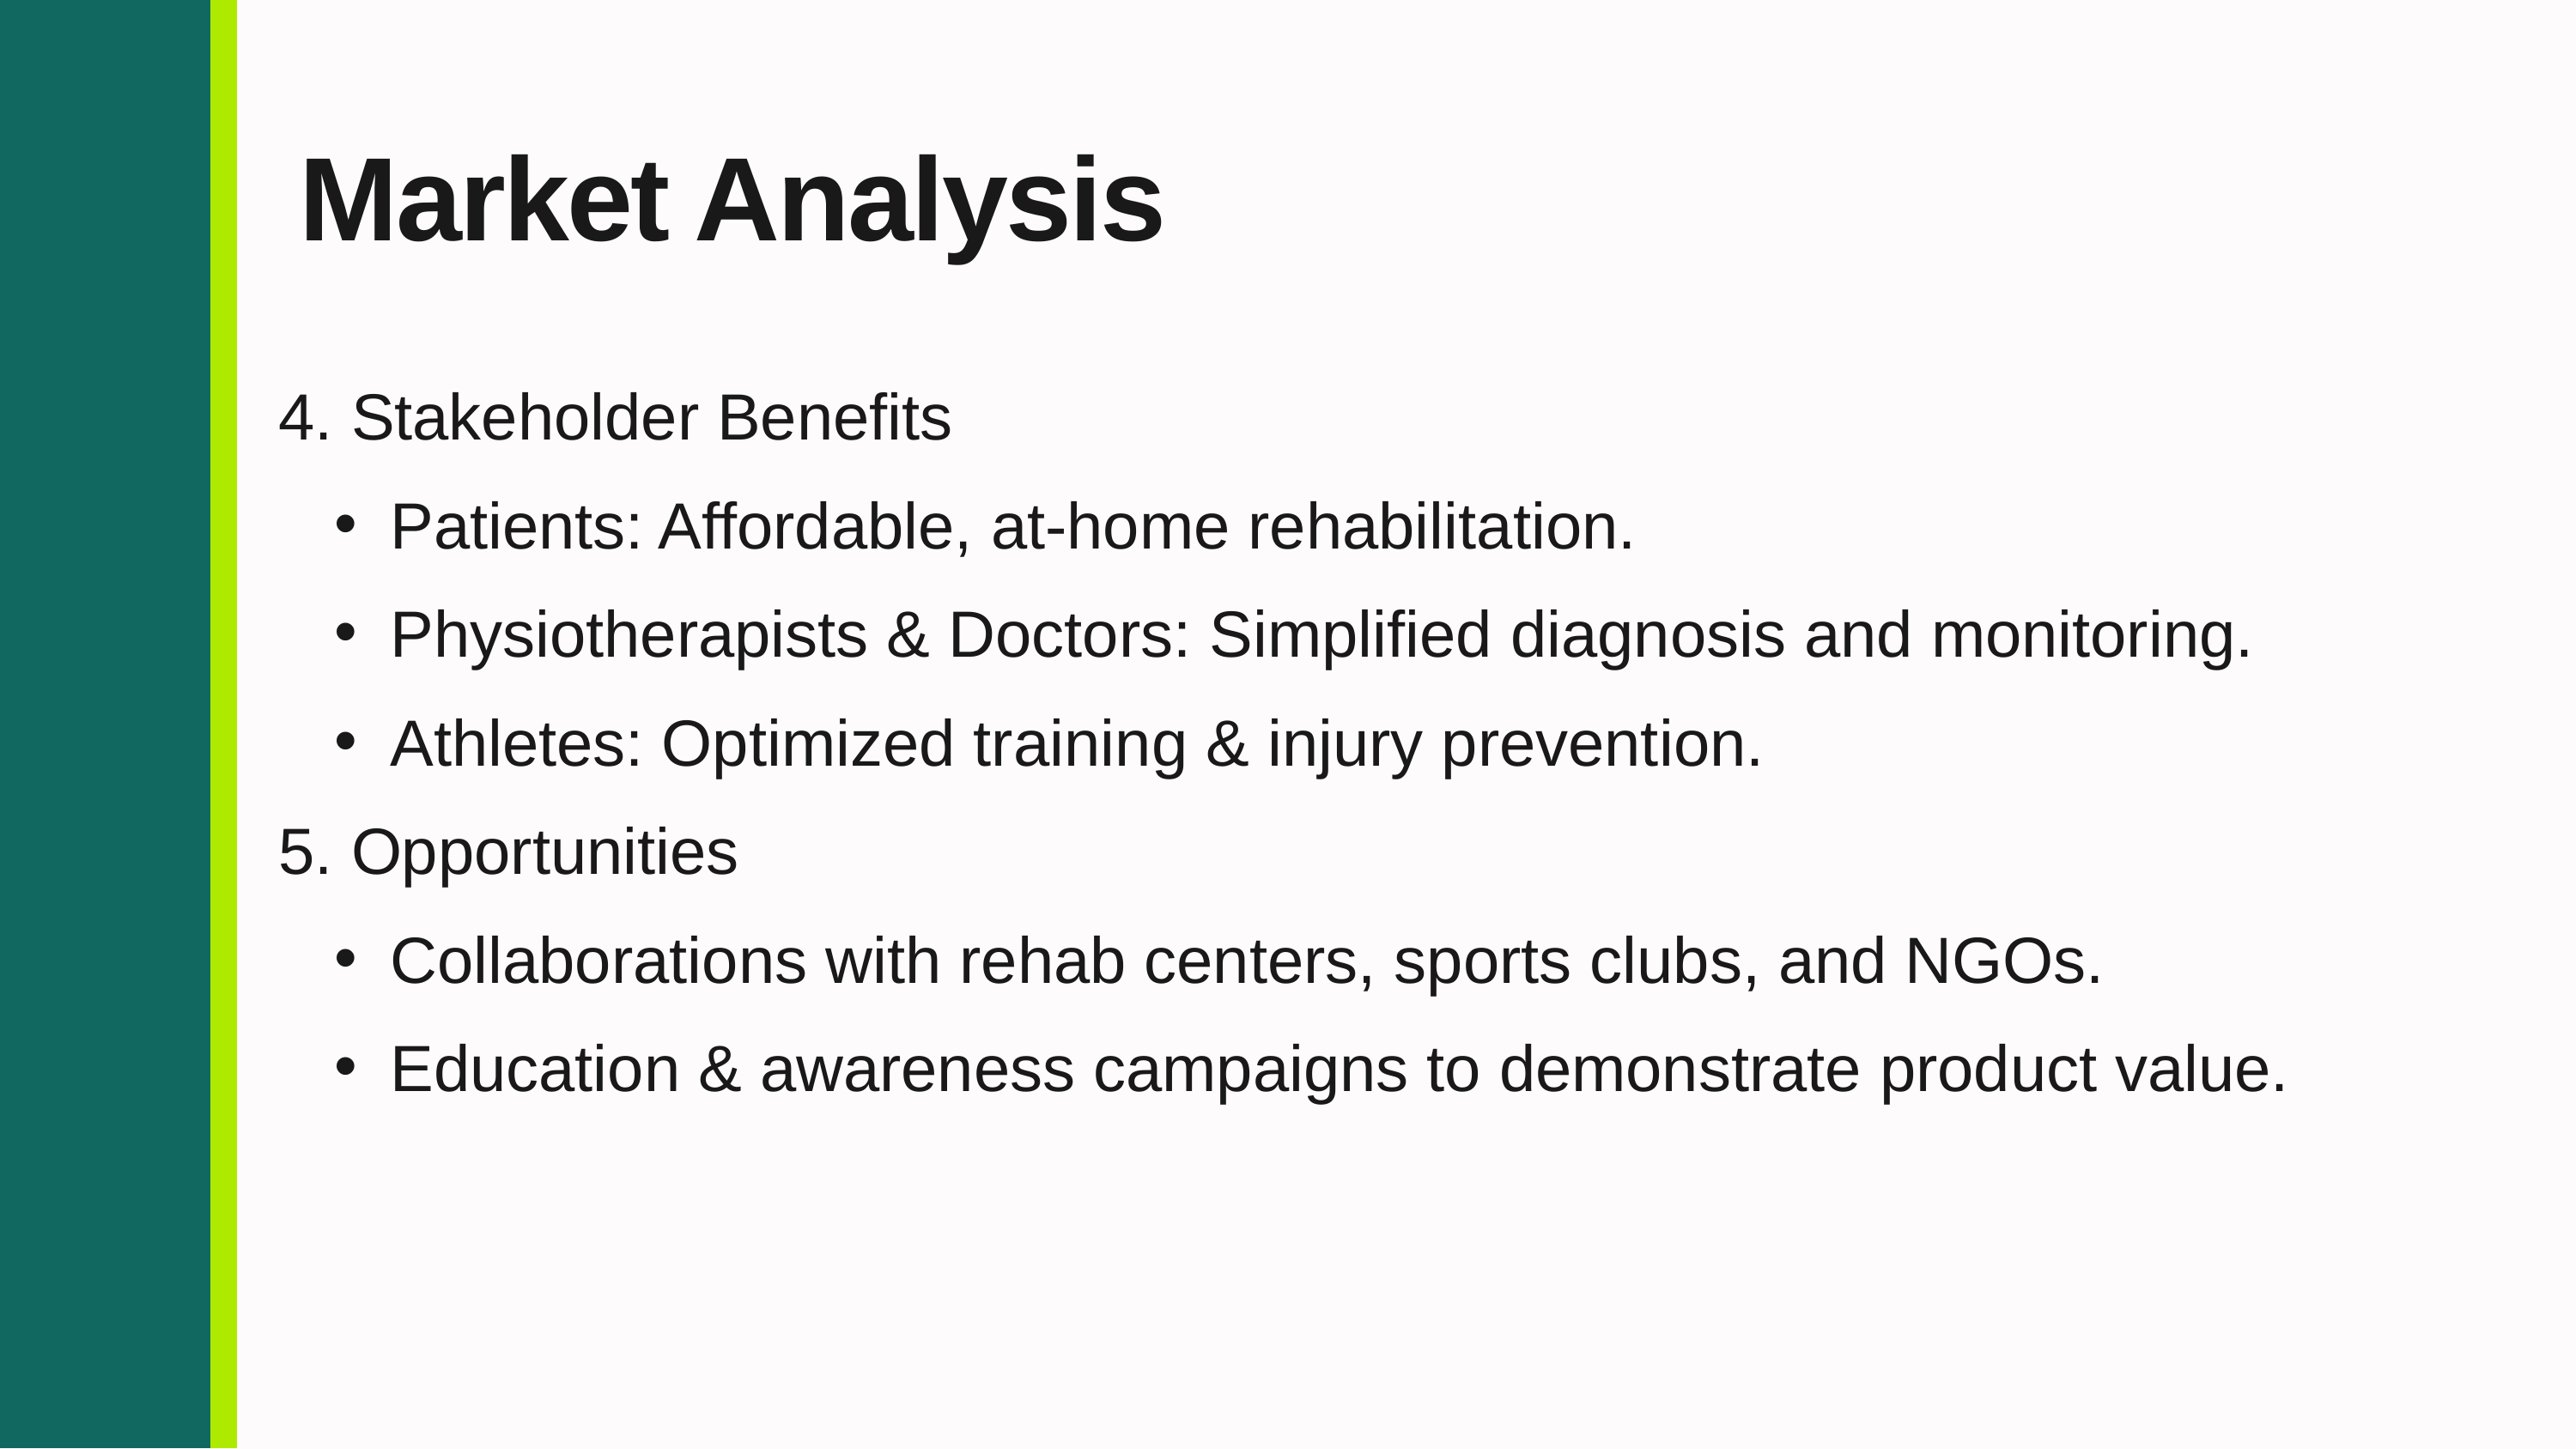

Market Analysis
4. Stakeholder Benefits
Patients: Affordable, at-home rehabilitation.
Physiotherapists & Doctors: Simplified diagnosis and monitoring.
Athletes: Optimized training & injury prevention.
5. Opportunities
Collaborations with rehab centers, sports clubs, and NGOs.
Education & awareness campaigns to demonstrate product value.